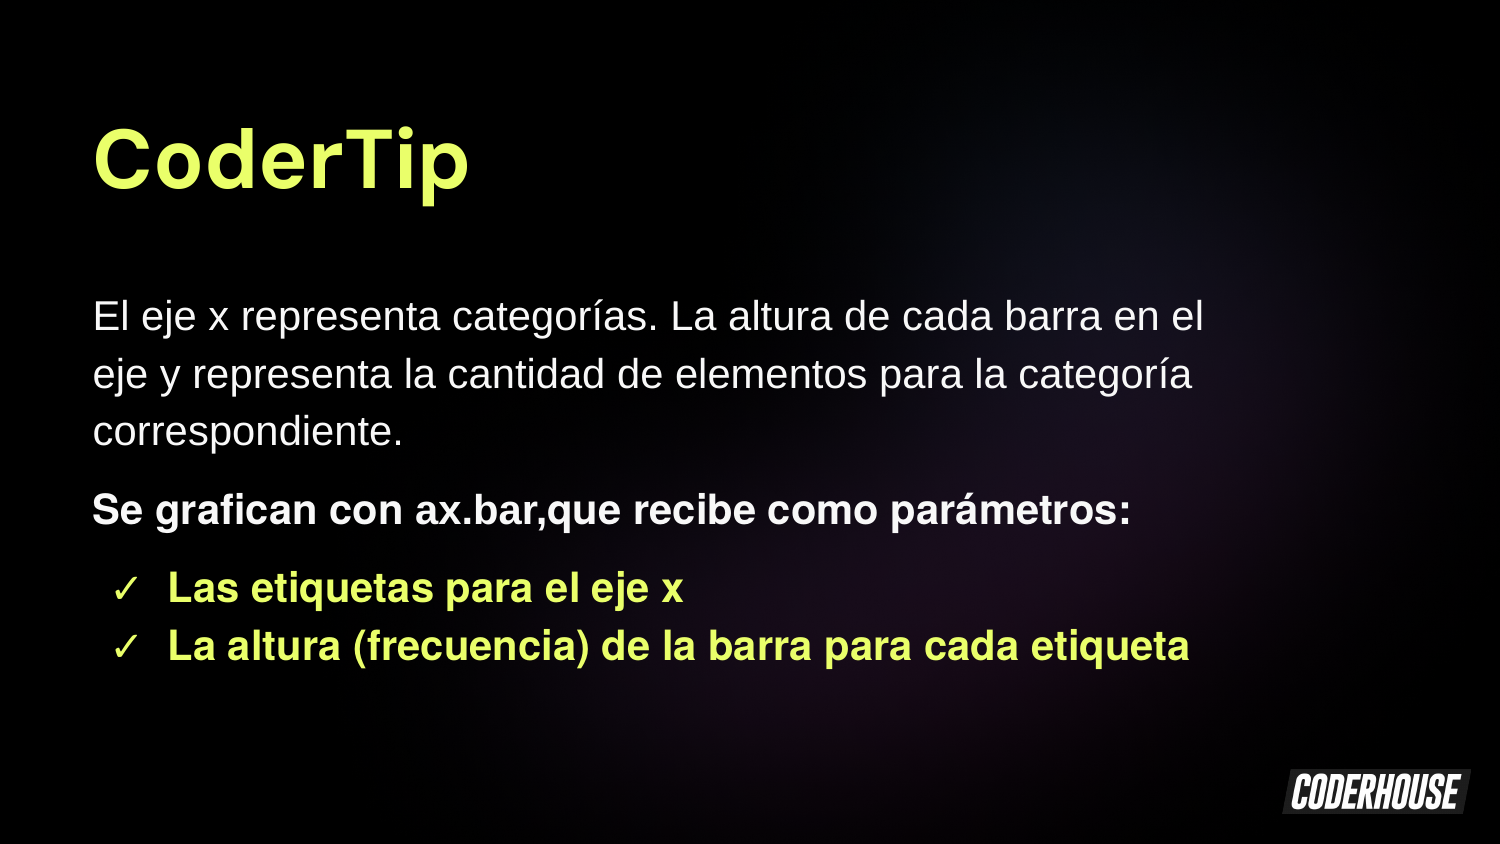

CoderTip
El eje x representa categorías. La altura de cada barra en el eje y representa la cantidad de elementos para la categoría correspondiente.
Se grafican con ax.bar,que recibe como parámetros:
Las etiquetas para el eje x
La altura (frecuencia) de la barra para cada etiqueta